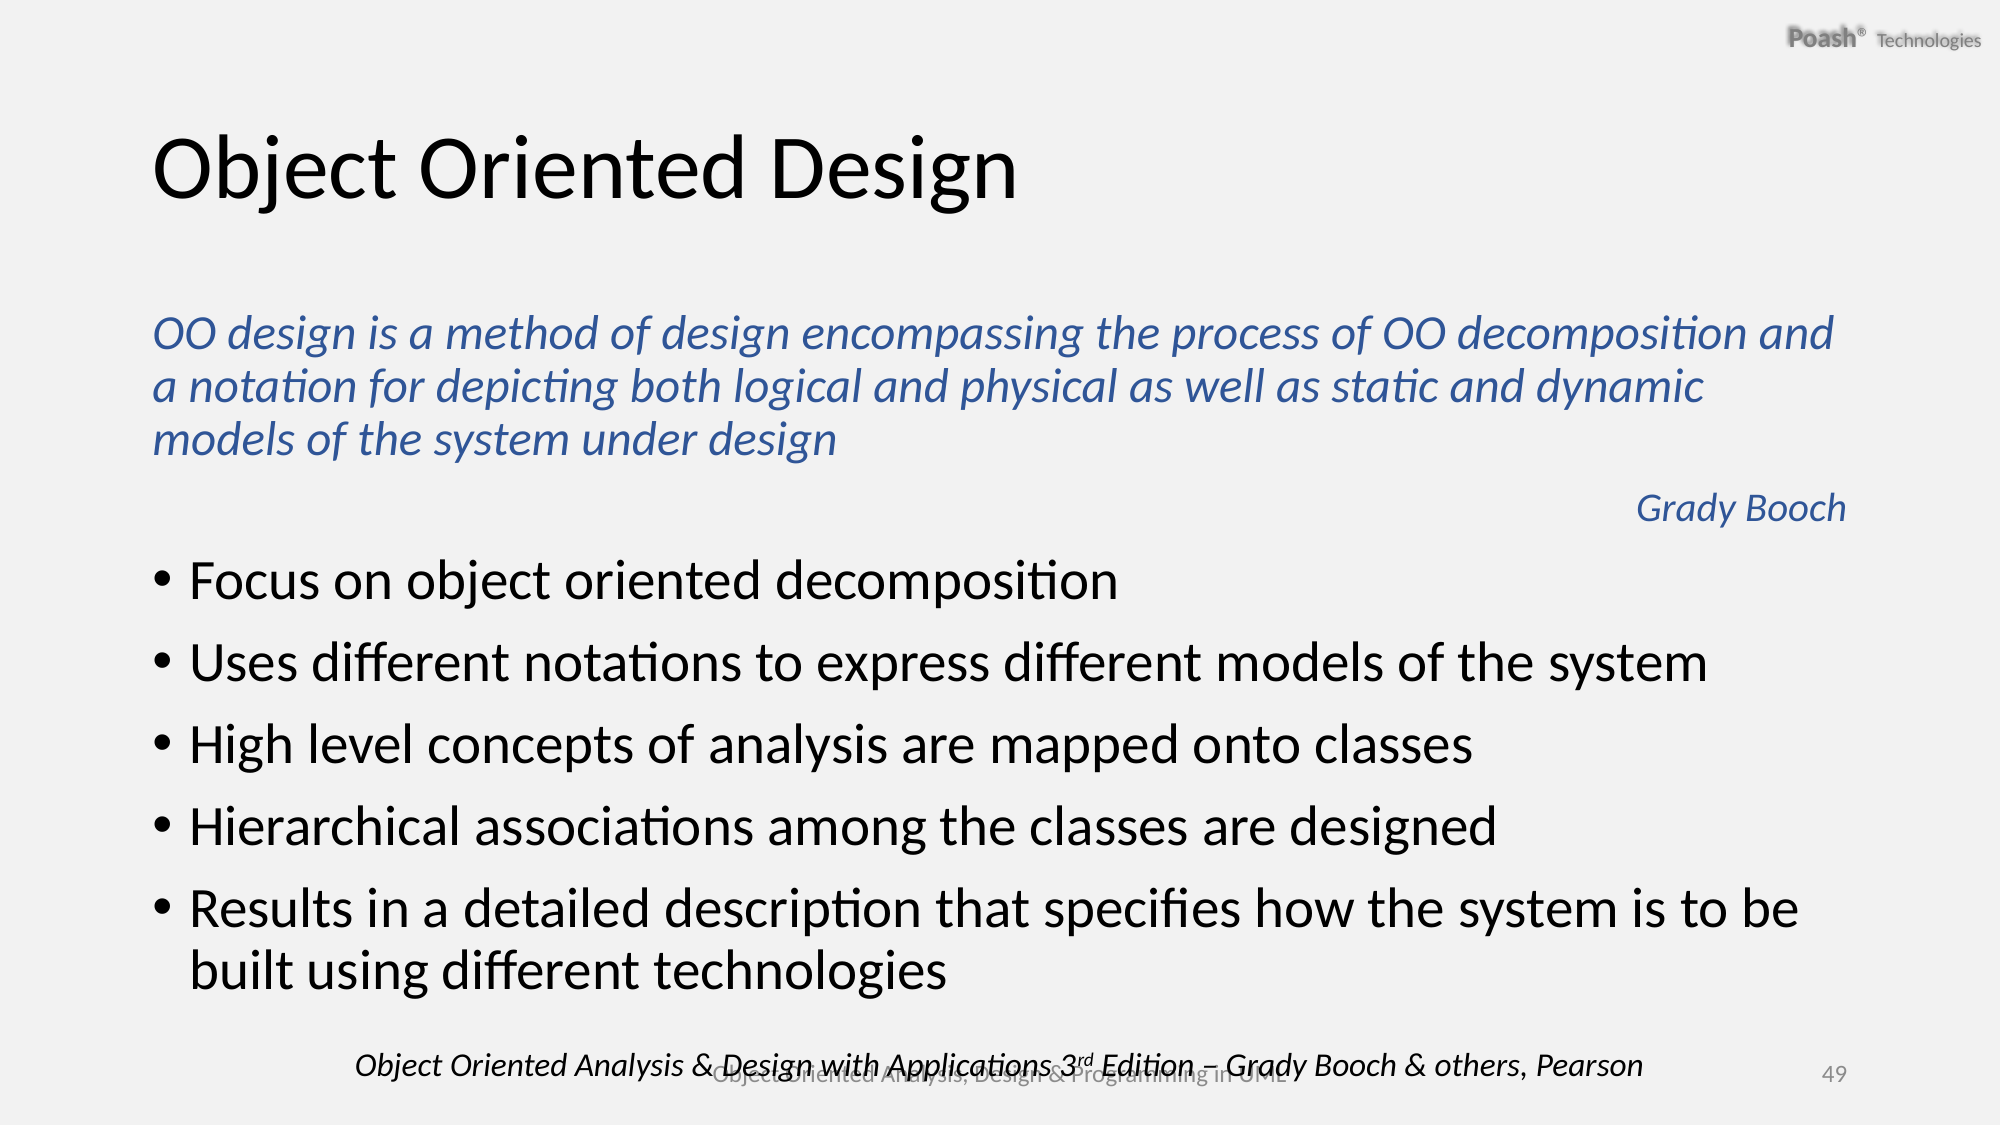

# Object Oriented Design
OO design is a method of design encompassing the process of OO decomposition and a notation for depicting both logical and physical as well as static and dynamic models of the system under design
Grady Booch
Focus on object oriented decomposition
Uses different notations to express different models of the system
High level concepts of analysis are mapped onto classes
Hierarchical associations among the classes are designed
Results in a detailed description that specifies how the system is to be built using different technologies

Object Oriented Analysis & Design with Applications 3rd Edition – Grady Booch & others, Pearson
Object Oriented Analysis, Design & Programming in UML
49